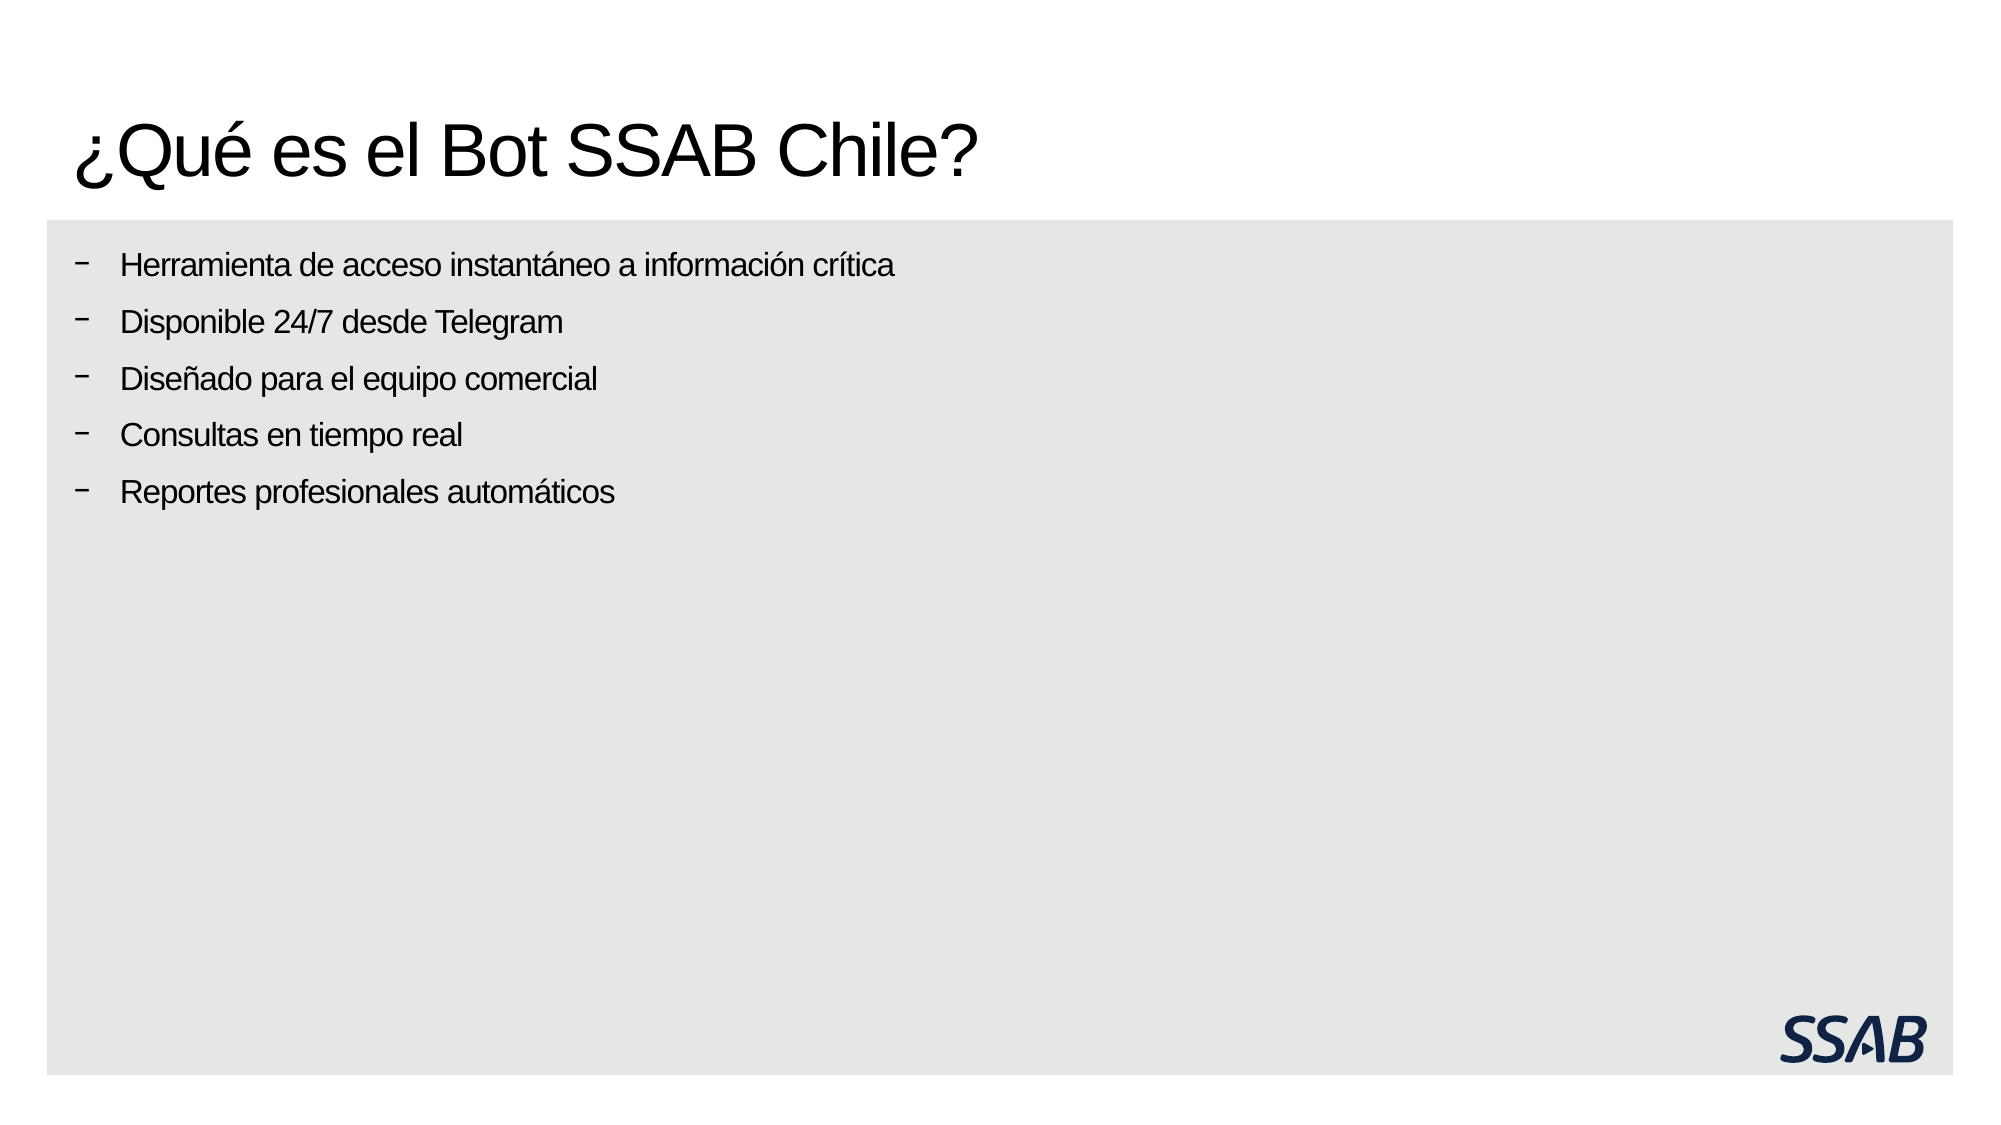

# ¿Qué es el Bot SSAB Chile?
Herramienta de acceso instantáneo a información crítica
Disponible 24/7 desde Telegram
Diseñado para el equipo comercial
Consultas en tiempo real
Reportes profesionales automáticos